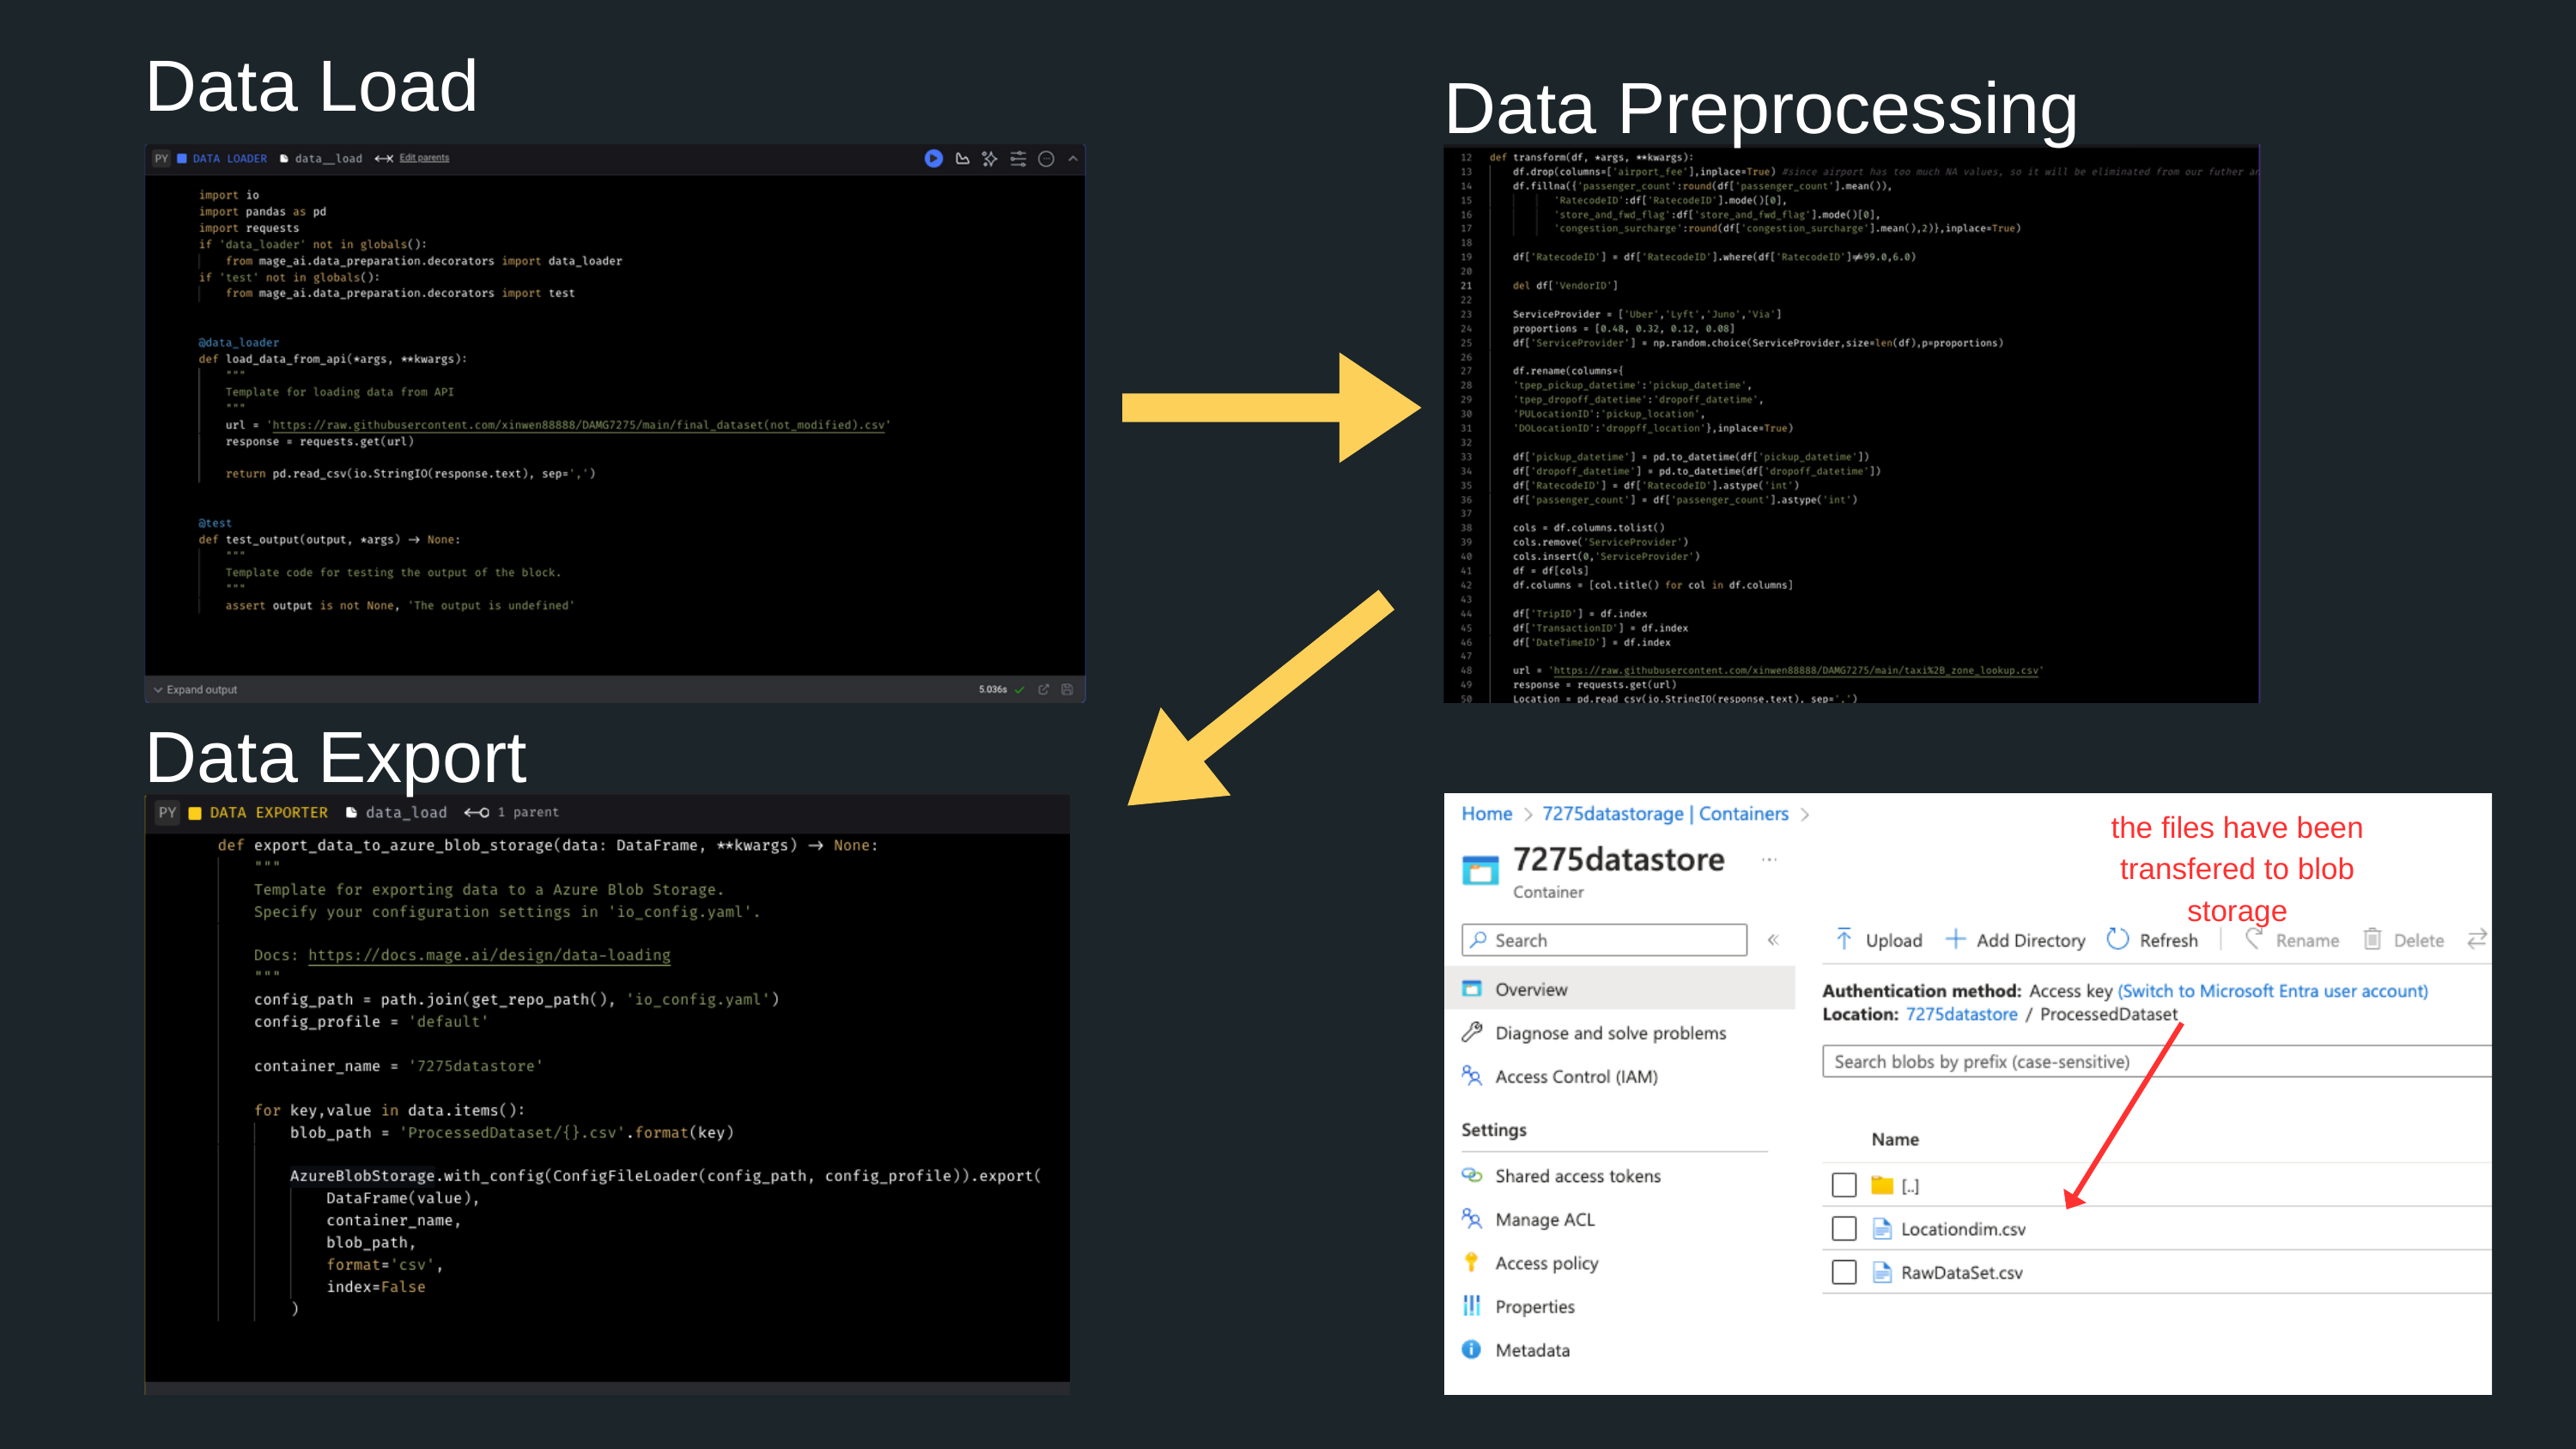

Data Load
Data Preprocessing

Data Export

the files have been transfered to blob storage